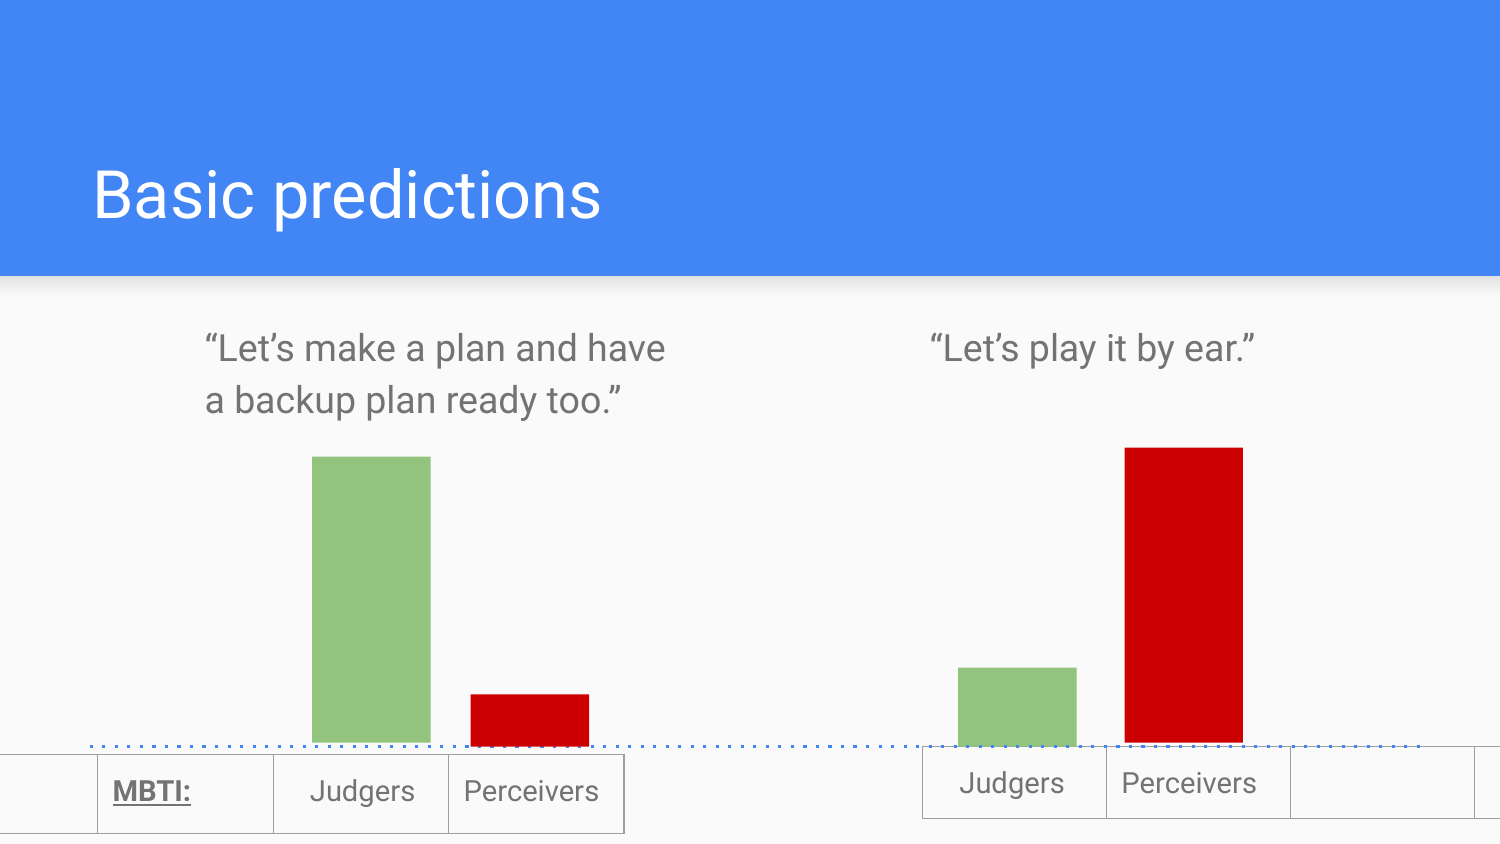

# Basic predictions
“Let’s make a plan and have a backup plan ready too.”

“Let’s play it by ear.”

| Judgers | Perceivers |  |  |
| --- | --- | --- | --- |
|  | MBTI: | Judgers | Perceivers |
| --- | --- | --- | --- |